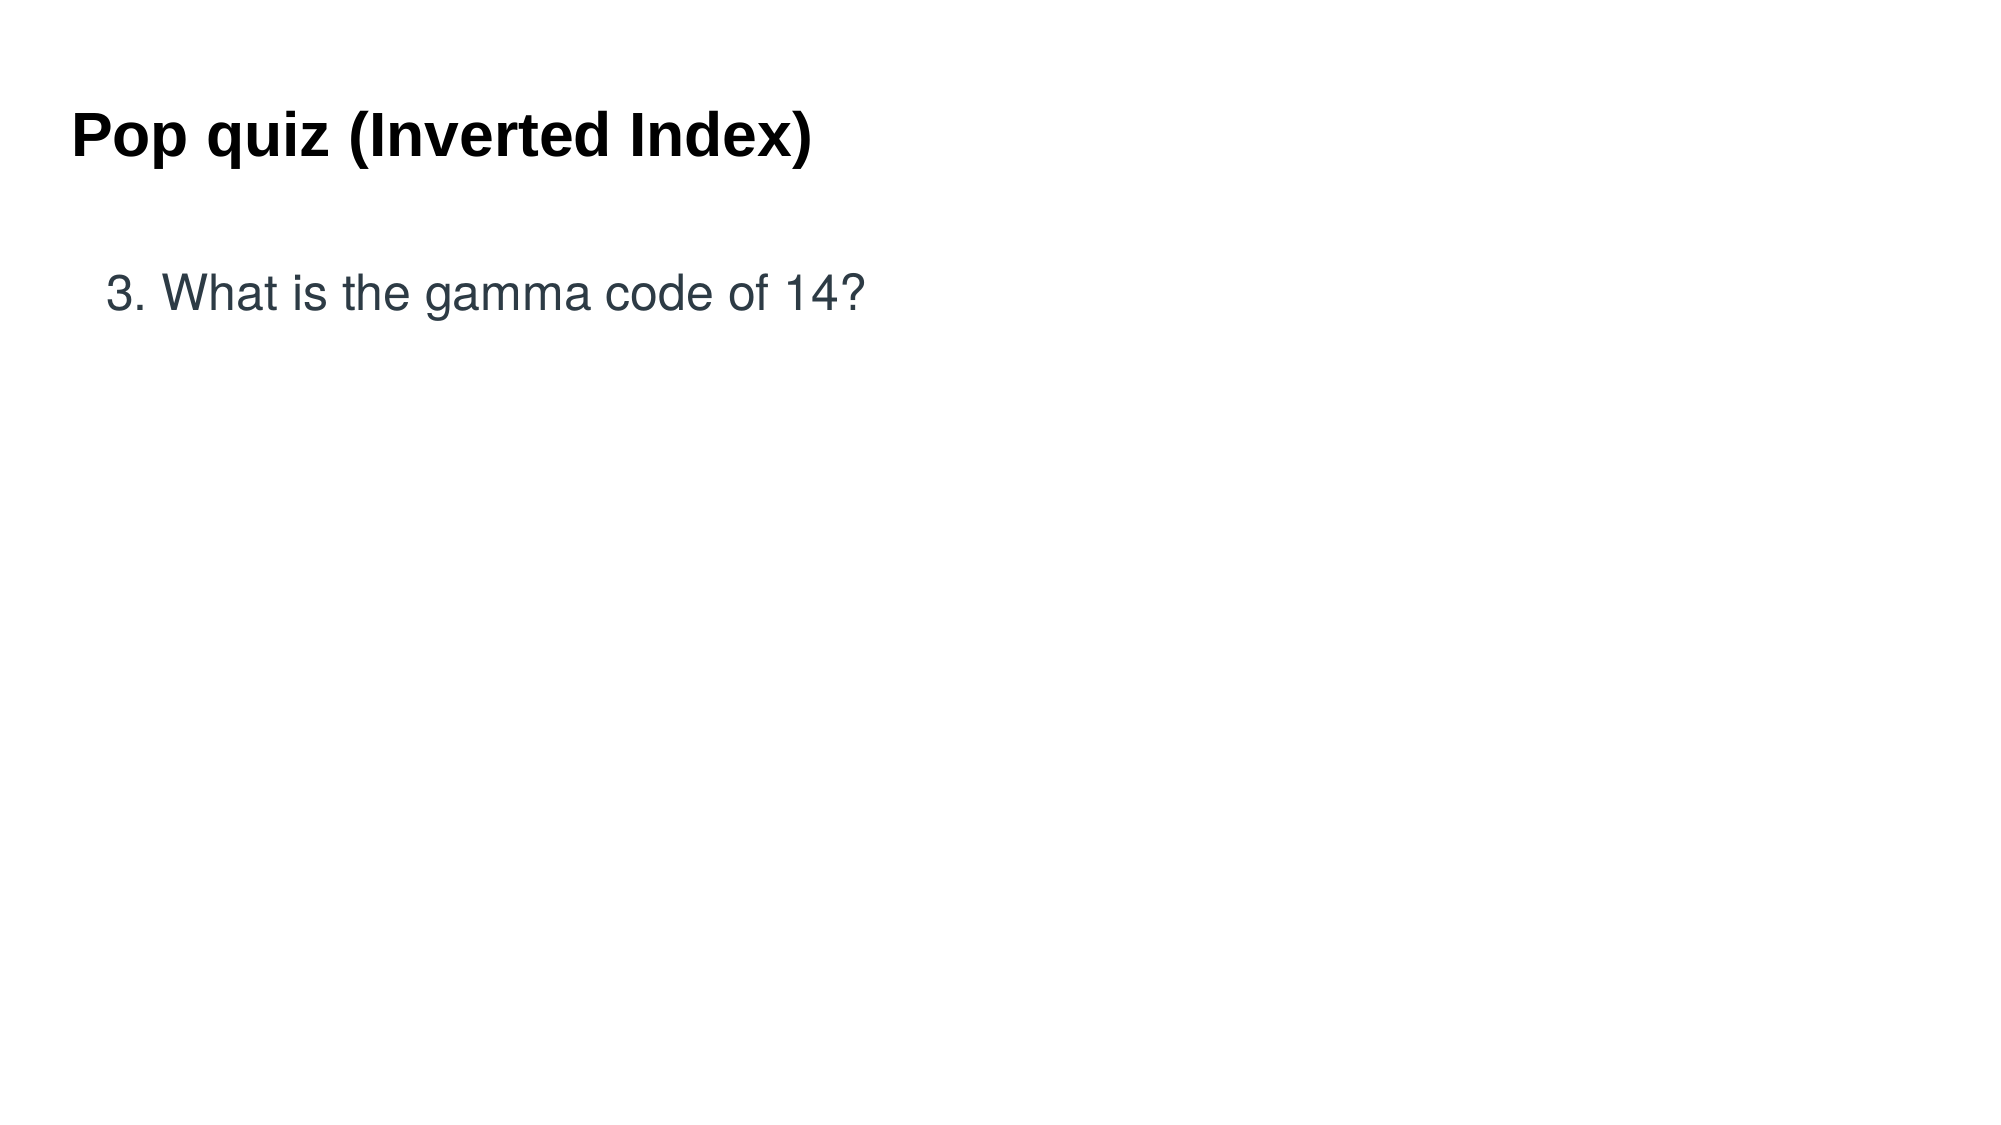

Pop quiz (Inverted Index)
3. What is the gamma code of 14?
8